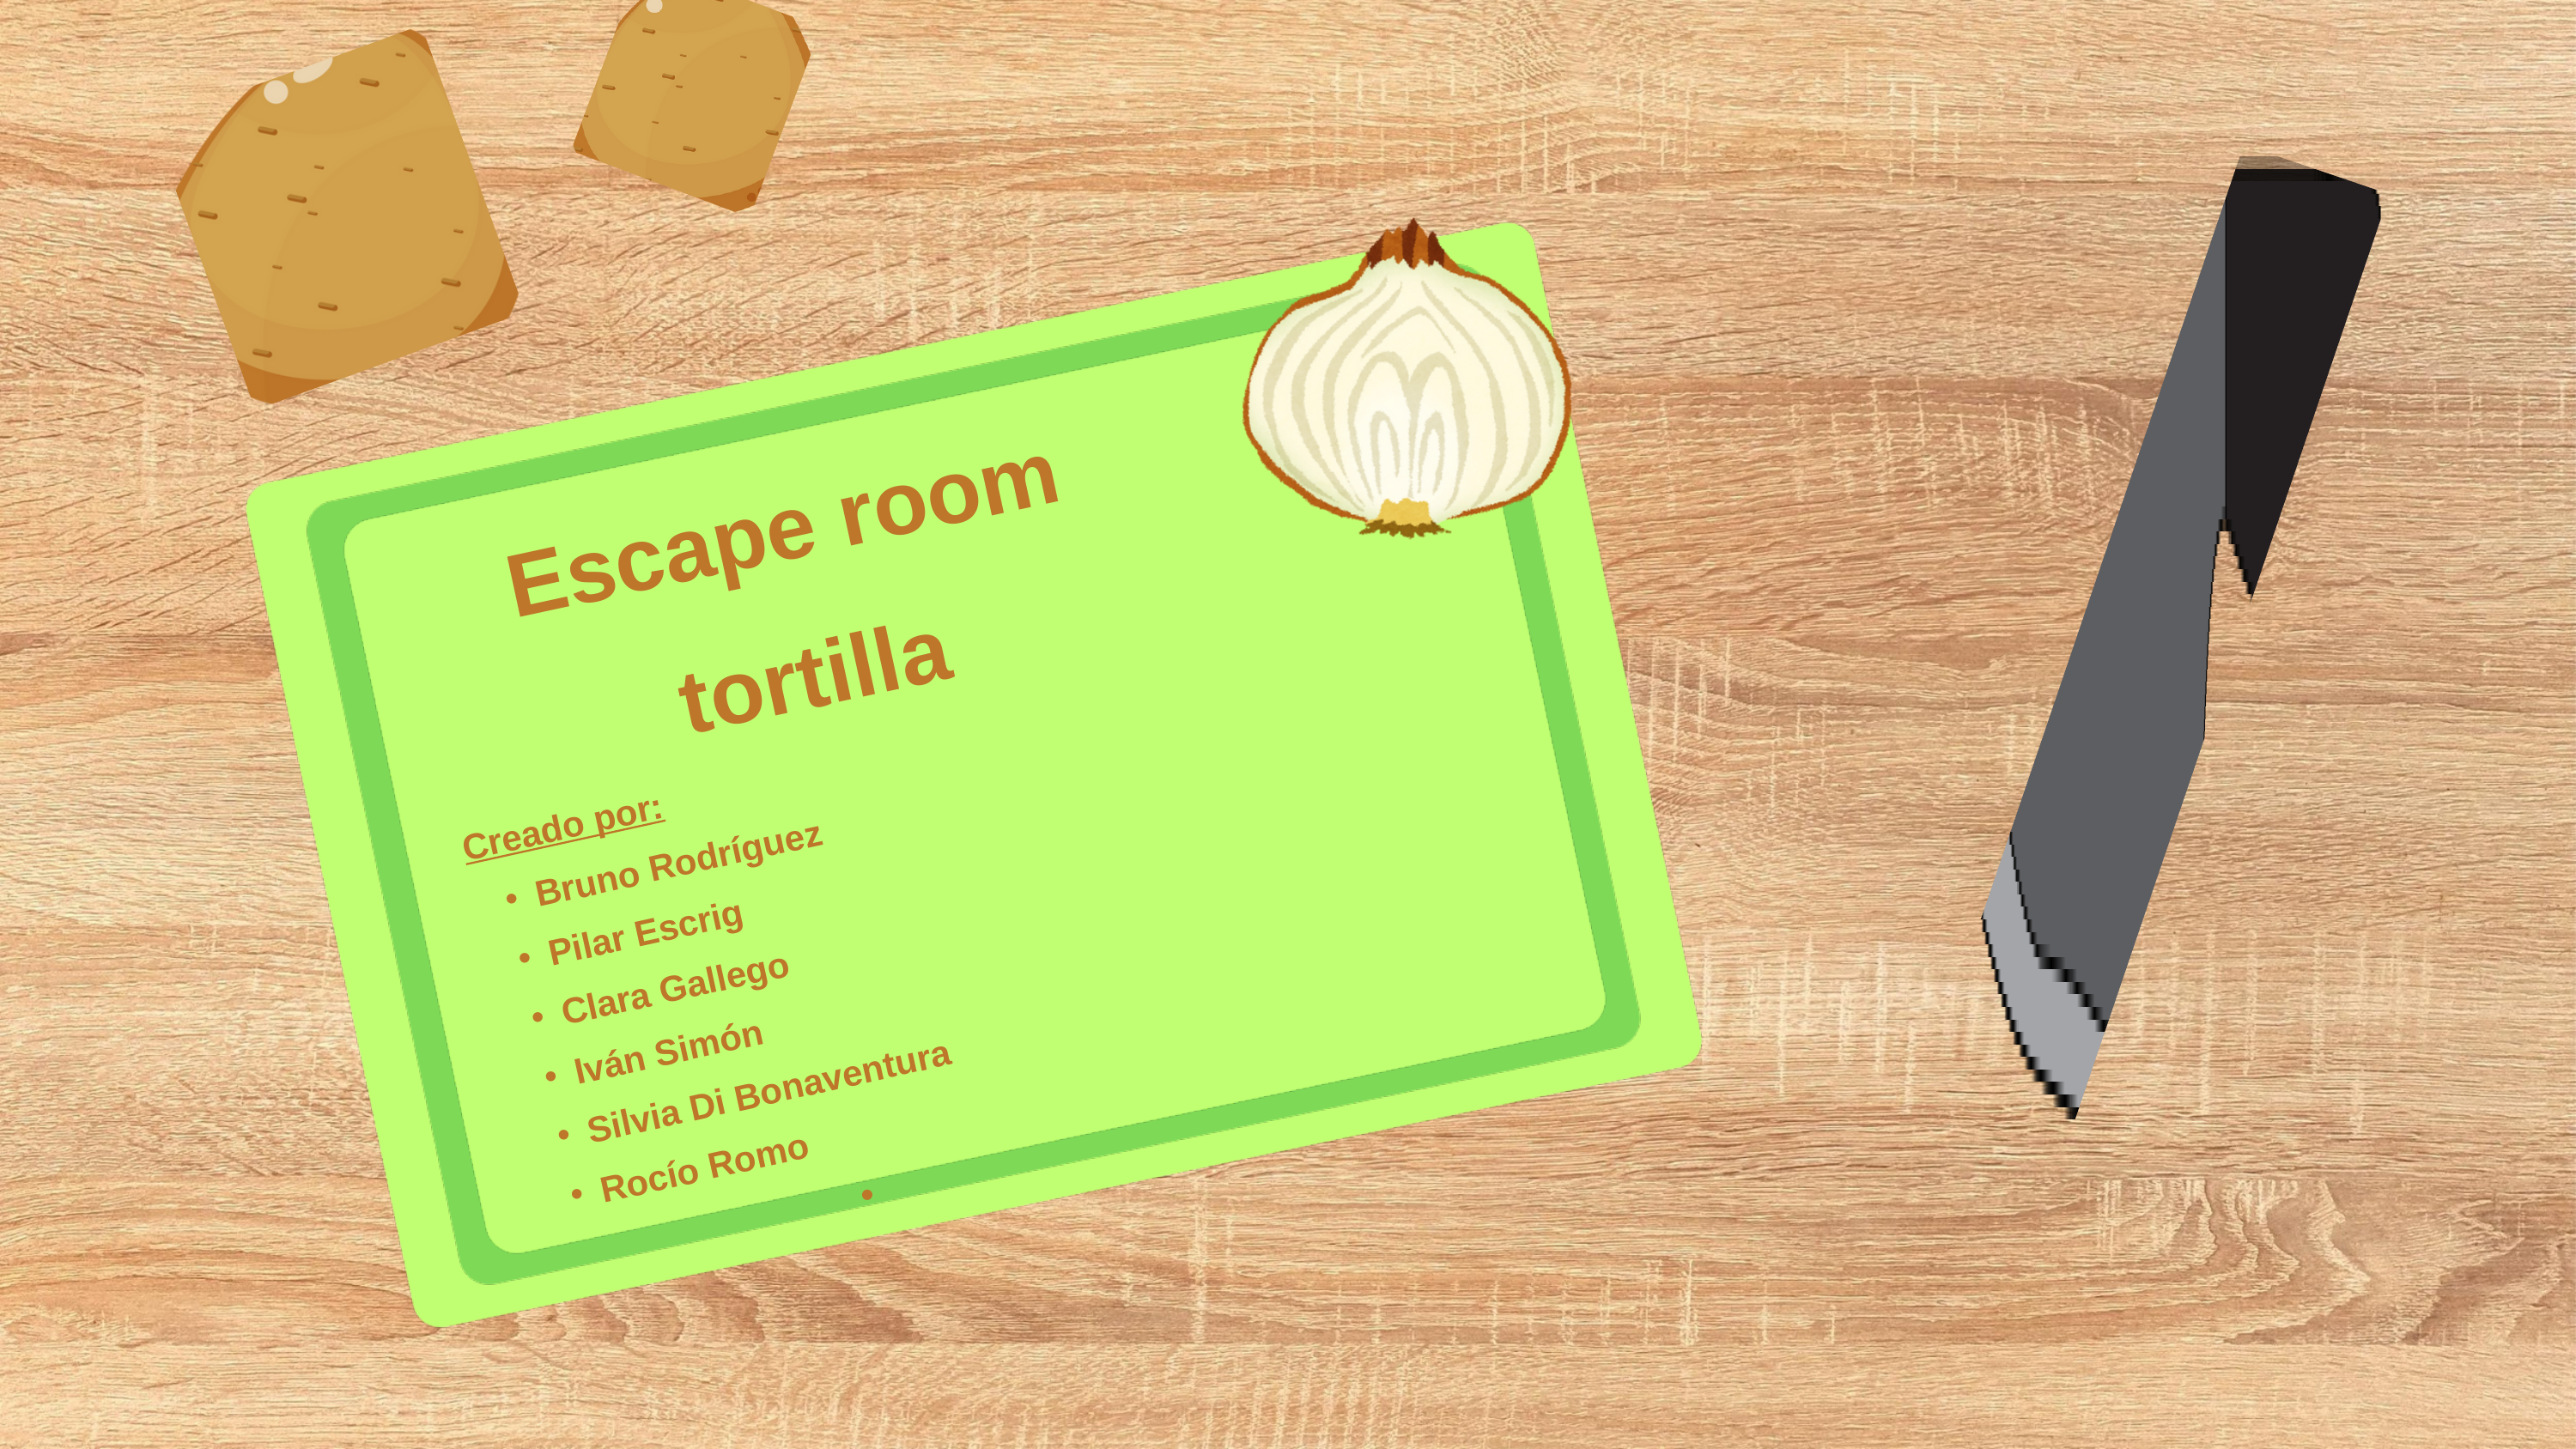

Escape room tortilla

Creado por:
Bruno Rodríguez
Pilar Escrig
Clara Gallego
Iván Simón
Silvia Di Bonaventura
Rocío Romo
•